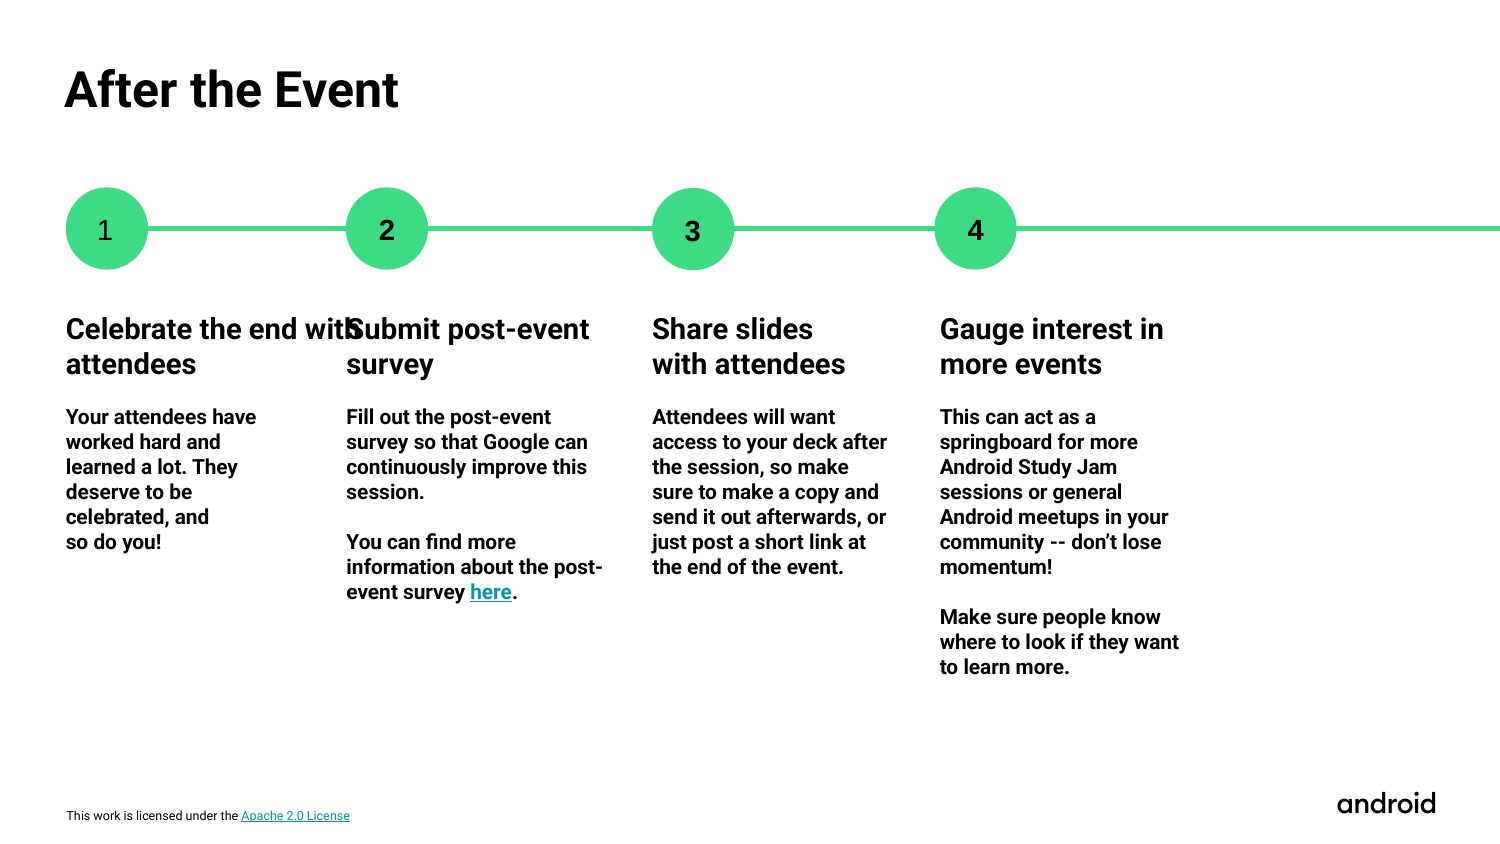

After the Event

# 1

2
4
3
Share slides
with attendees
Gauge interest in more events
Celebrate the end with attendees
Submit post-event survey
Fill out the post-event survey so that Google can continuously improve this session.

You can find more information about the post-event survey here.
This can act as a springboard for more Android Study Jam sessions or general Android meetups in your community -- don’t lose momentum!

Make sure people know where to look if they want to learn more.
Your attendees have worked hard and learned a lot. They deserve to be celebrated, and
so do you!
Attendees will want access to your deck after the session, so make sure to make a copy and send it out afterwards, or just post a short link at the end of the event.